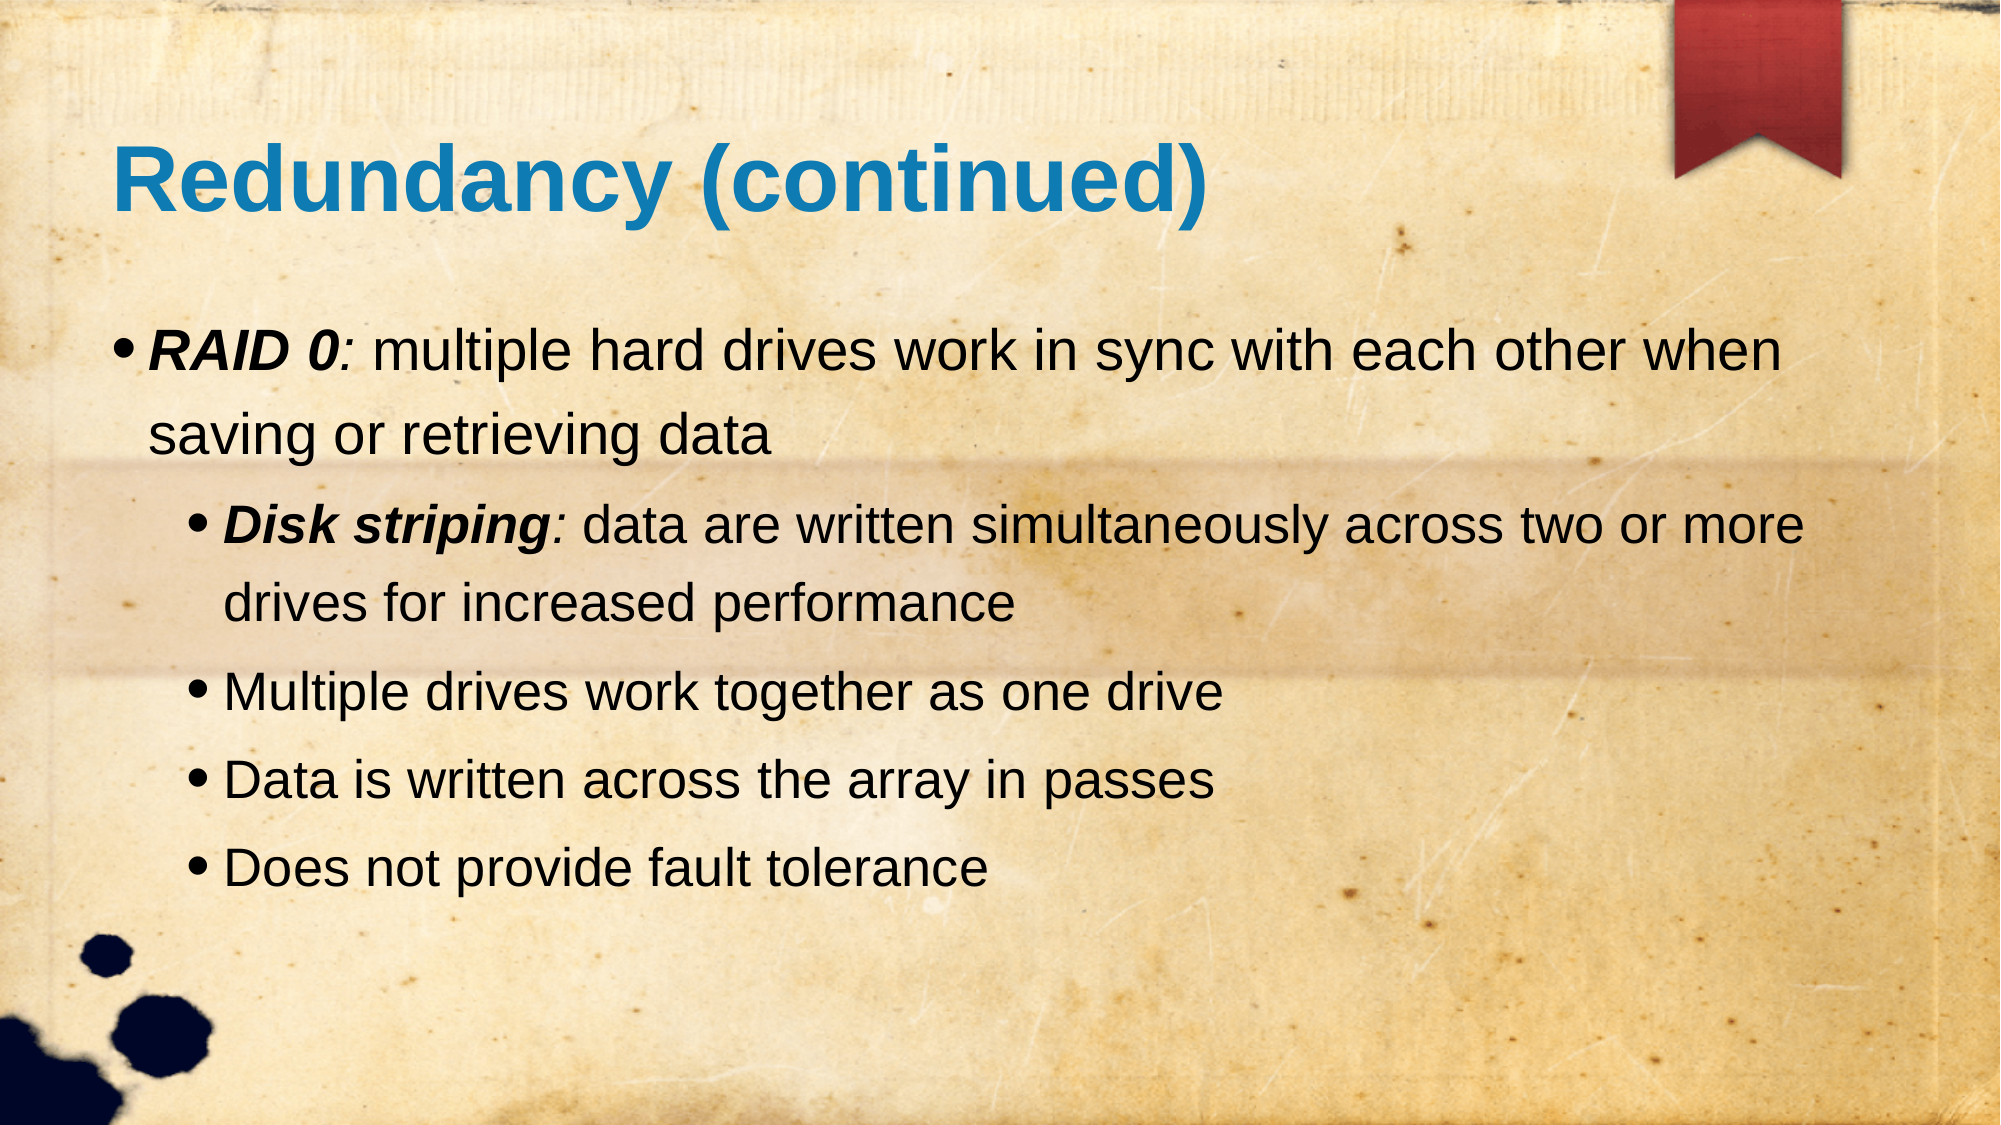

Redundancy (continued)
RAID 0: multiple hard drives work in sync with each other when saving or retrieving data
Disk striping: data are written simultaneously across two or more drives for increased performance
Multiple drives work together as one drive
Data is written across the array in passes
Does not provide fault tolerance